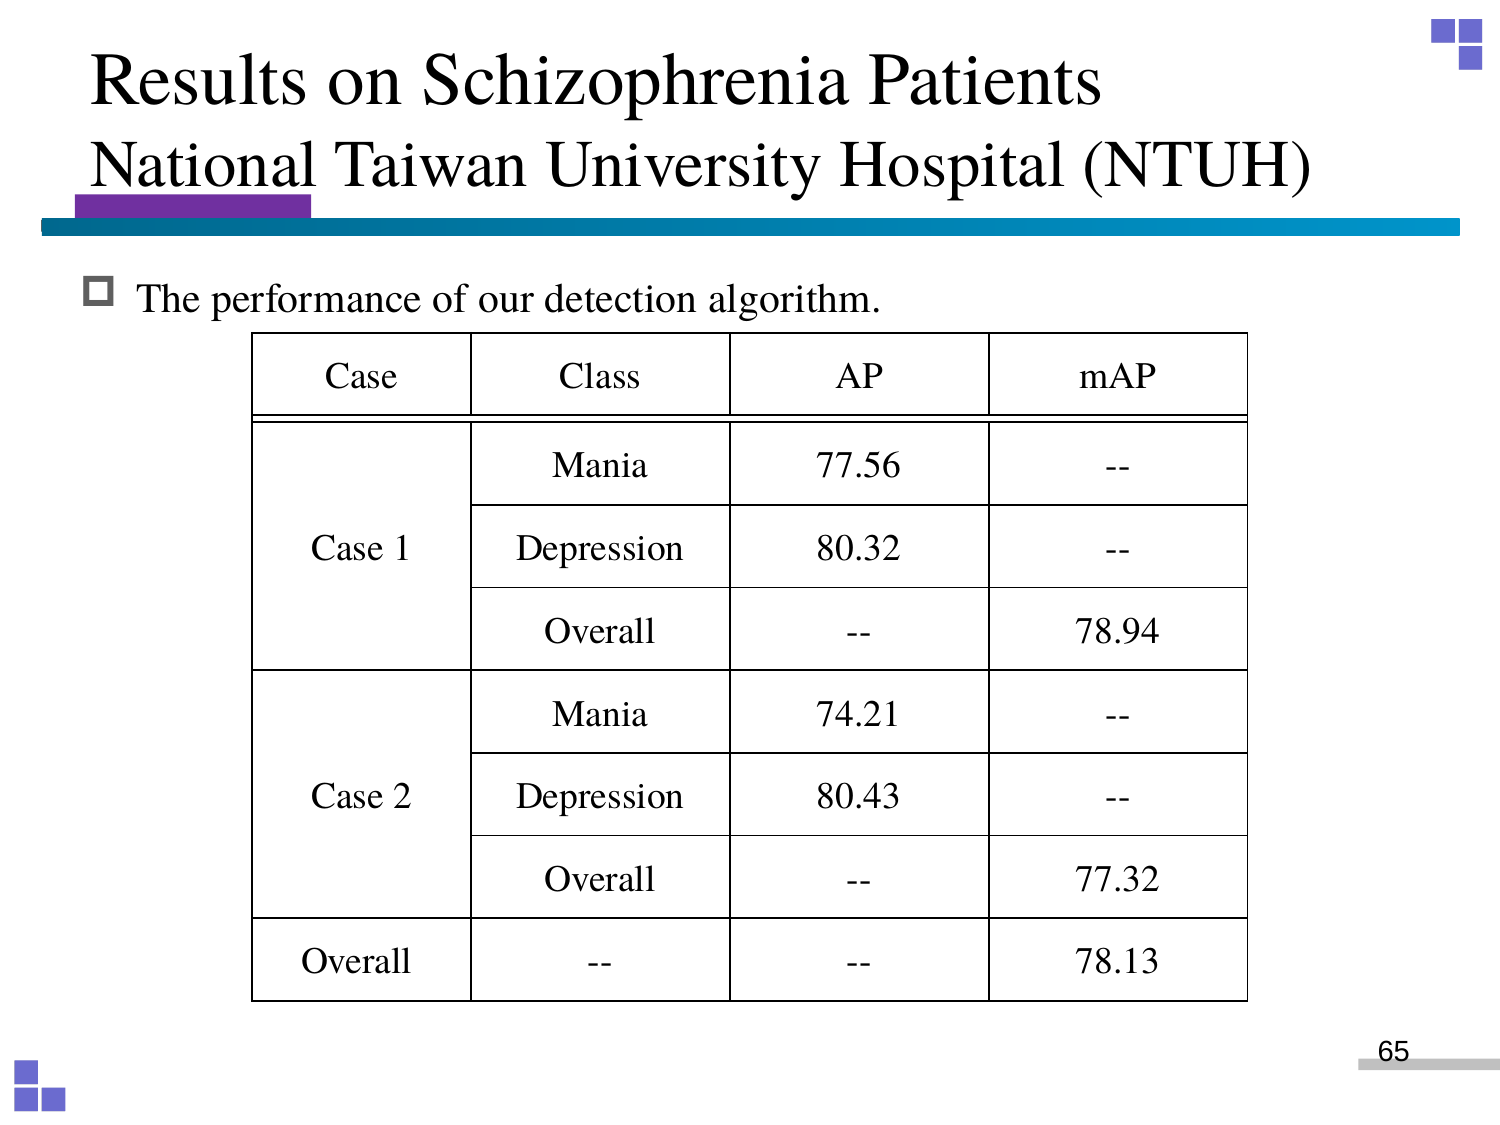

# Results on Schizophrenia Patients National Taiwan University Hospital (NTUH)
The performance of our detection algorithm.
| Case | Class | AP | mAP |
| --- | --- | --- | --- |
|  |  |  |  |
| Case 1 | Mania | 77.56 | -- |
|  | Depression | 80.32 | -- |
|  | Overall | -- | 78.94 |
| Case 2 | Mania | 74.21 | -- |
|  | Depression | 80.43 | -- |
|  | Overall | -- | 77.32 |
| Overall | -- | -- | 78.13 |
65